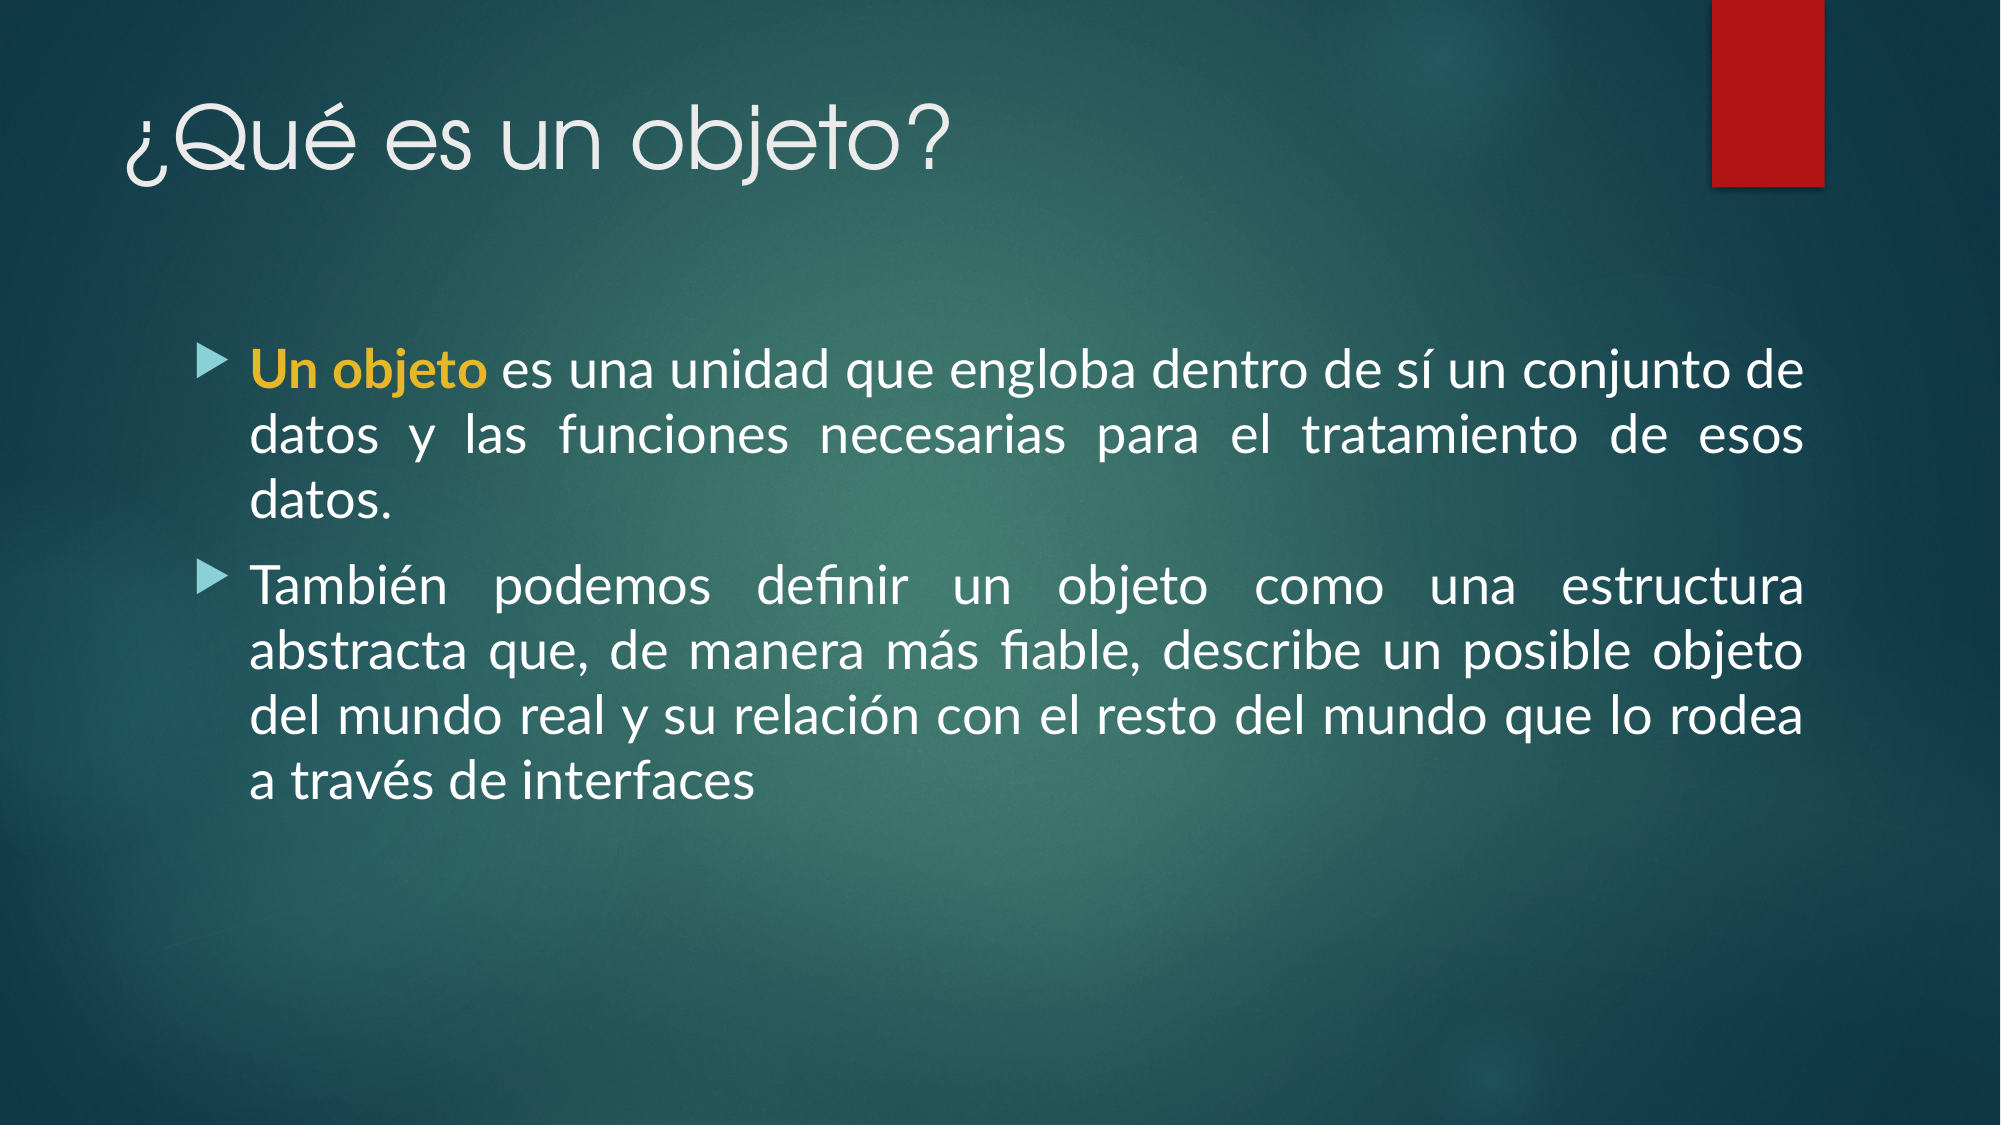

# ¿Qué es un objeto?
Un objeto es una unidad que engloba dentro de sí un conjunto de datos y las funciones necesarias para el tratamiento de esos datos.
También podemos definir un objeto como una estructura abstracta que, de manera más fiable, describe un posible objeto del mundo real y su relación con el resto del mundo que lo rodea a través de interfaces